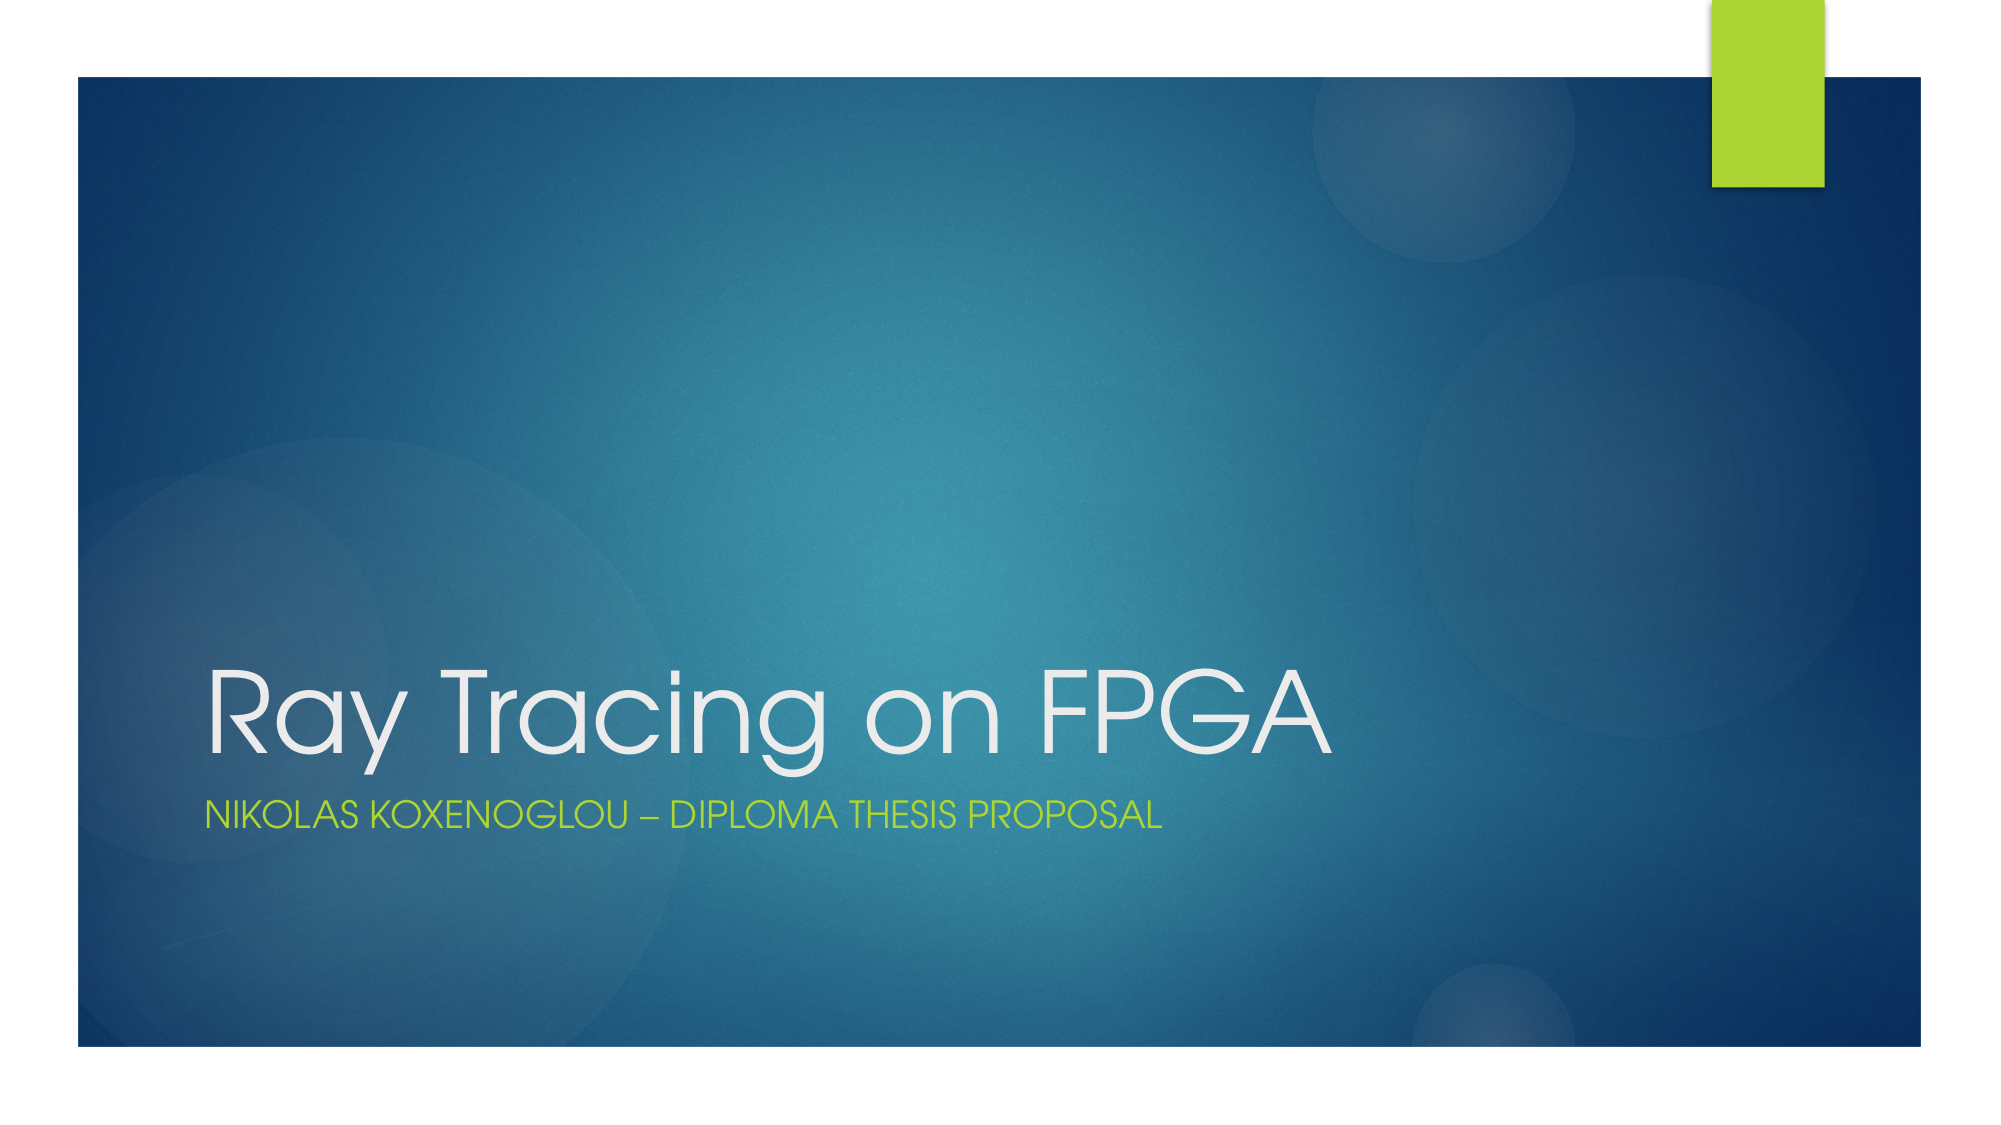

# Ray Tracing on FPGA
Nikolas Koxenoglou – Diploma thesis proposal